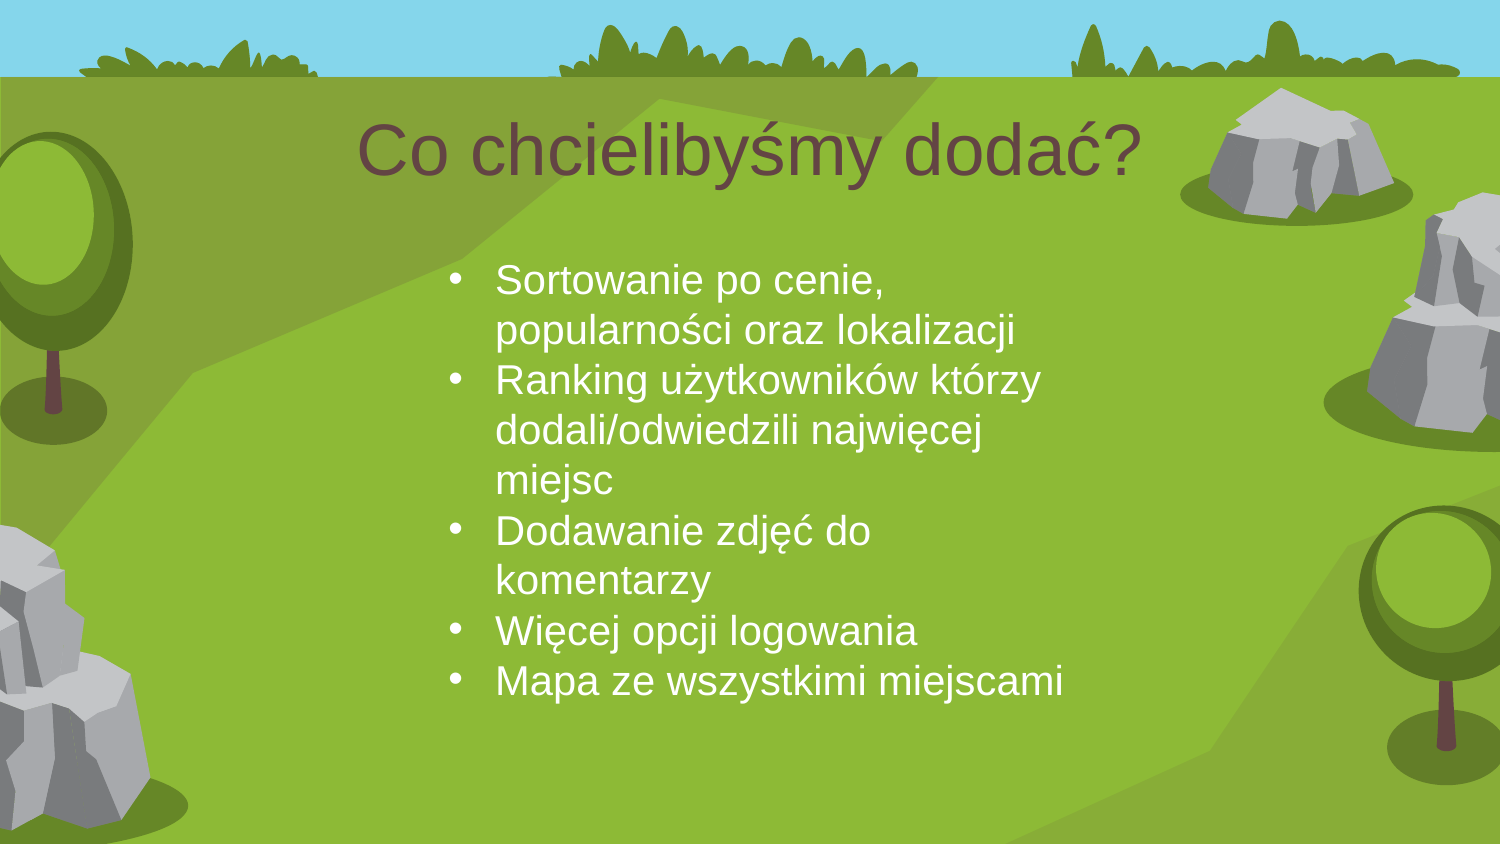

# Co chcielibyśmy dodać?

Sortowanie po cenie, popularności oraz lokalizacji
Ranking użytkowników którzy dodali/odwiedzili najwięcej miejsc
Dodawanie zdjęć do komentarzy
Więcej opcji logowania
Mapa ze wszystkimi miejscami